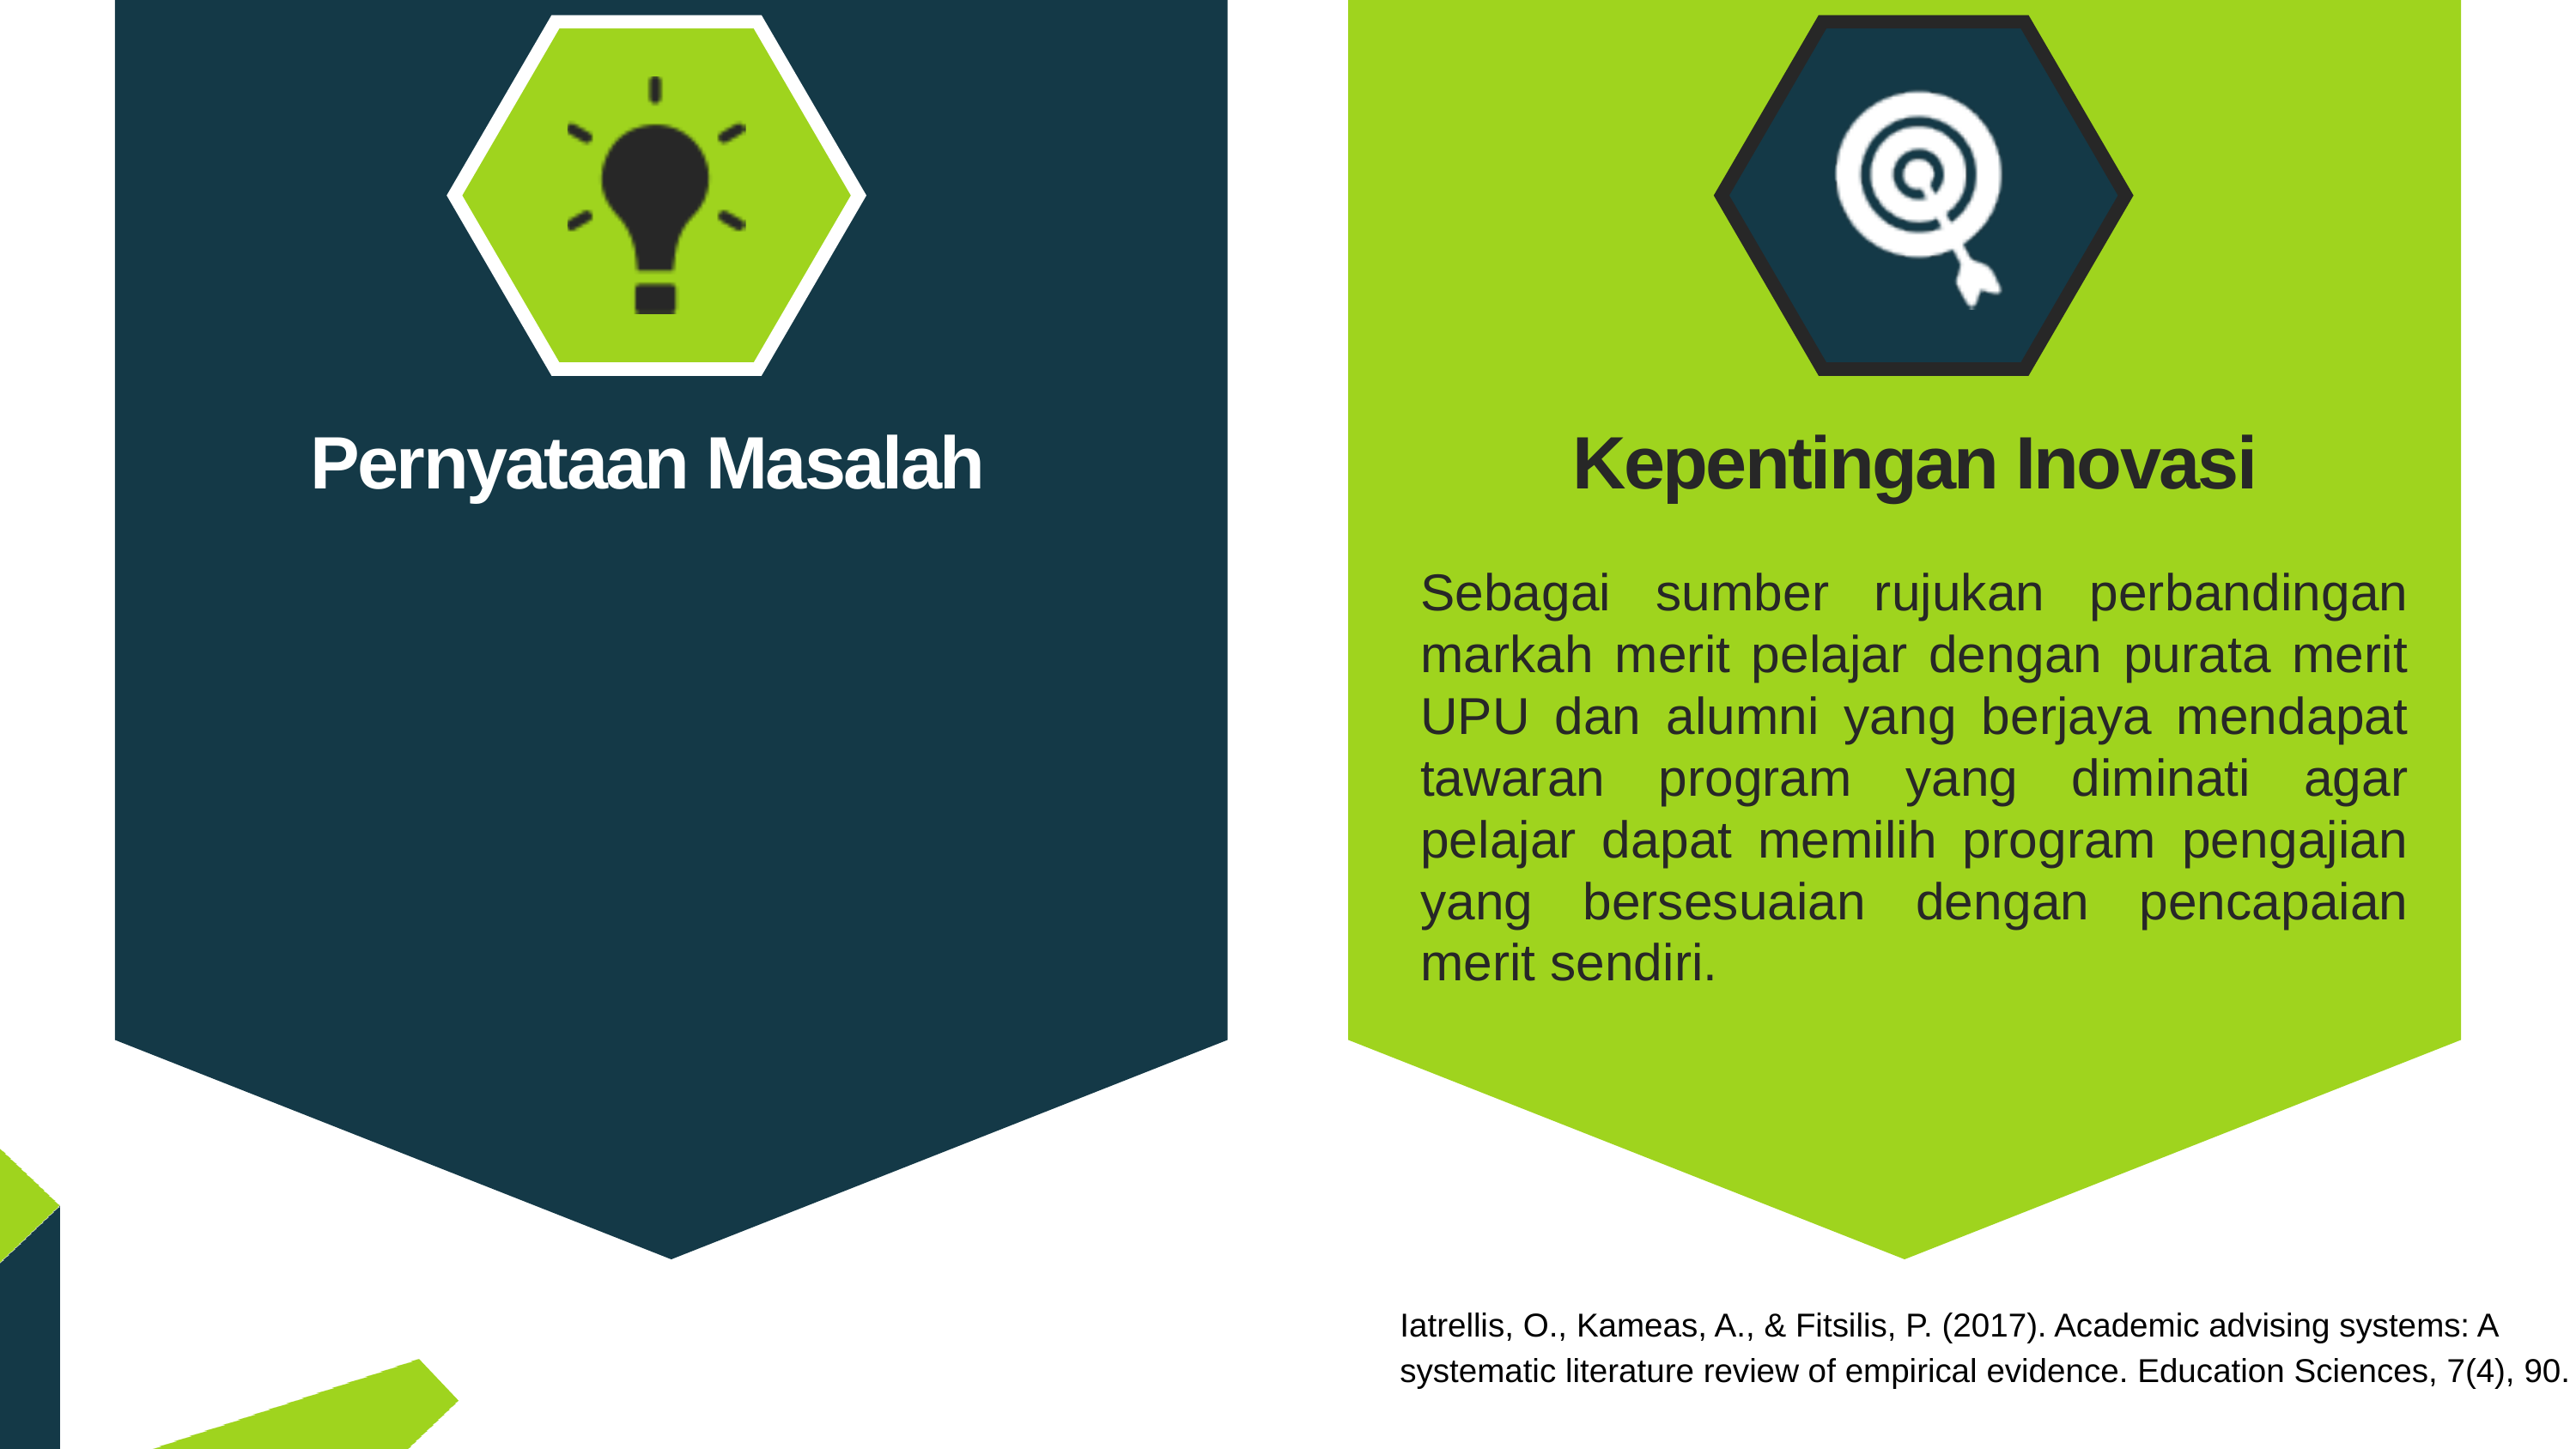

Pernyataan Masalah
Kepentingan Inovasi
Sebagai sumber rujukan perbandingan markah merit pelajar dengan purata merit UPU dan alumni yang berjaya mendapat tawaran program yang diminati agar pelajar dapat memilih program pengajian yang bersesuaian dengan pencapaian merit sendiri.

Iatrellis, O., Kameas, A., & Fitsilis, P. (2017). Academic advising systems: A systematic literature review of empirical evidence. Education Sciences, 7(4), 90.